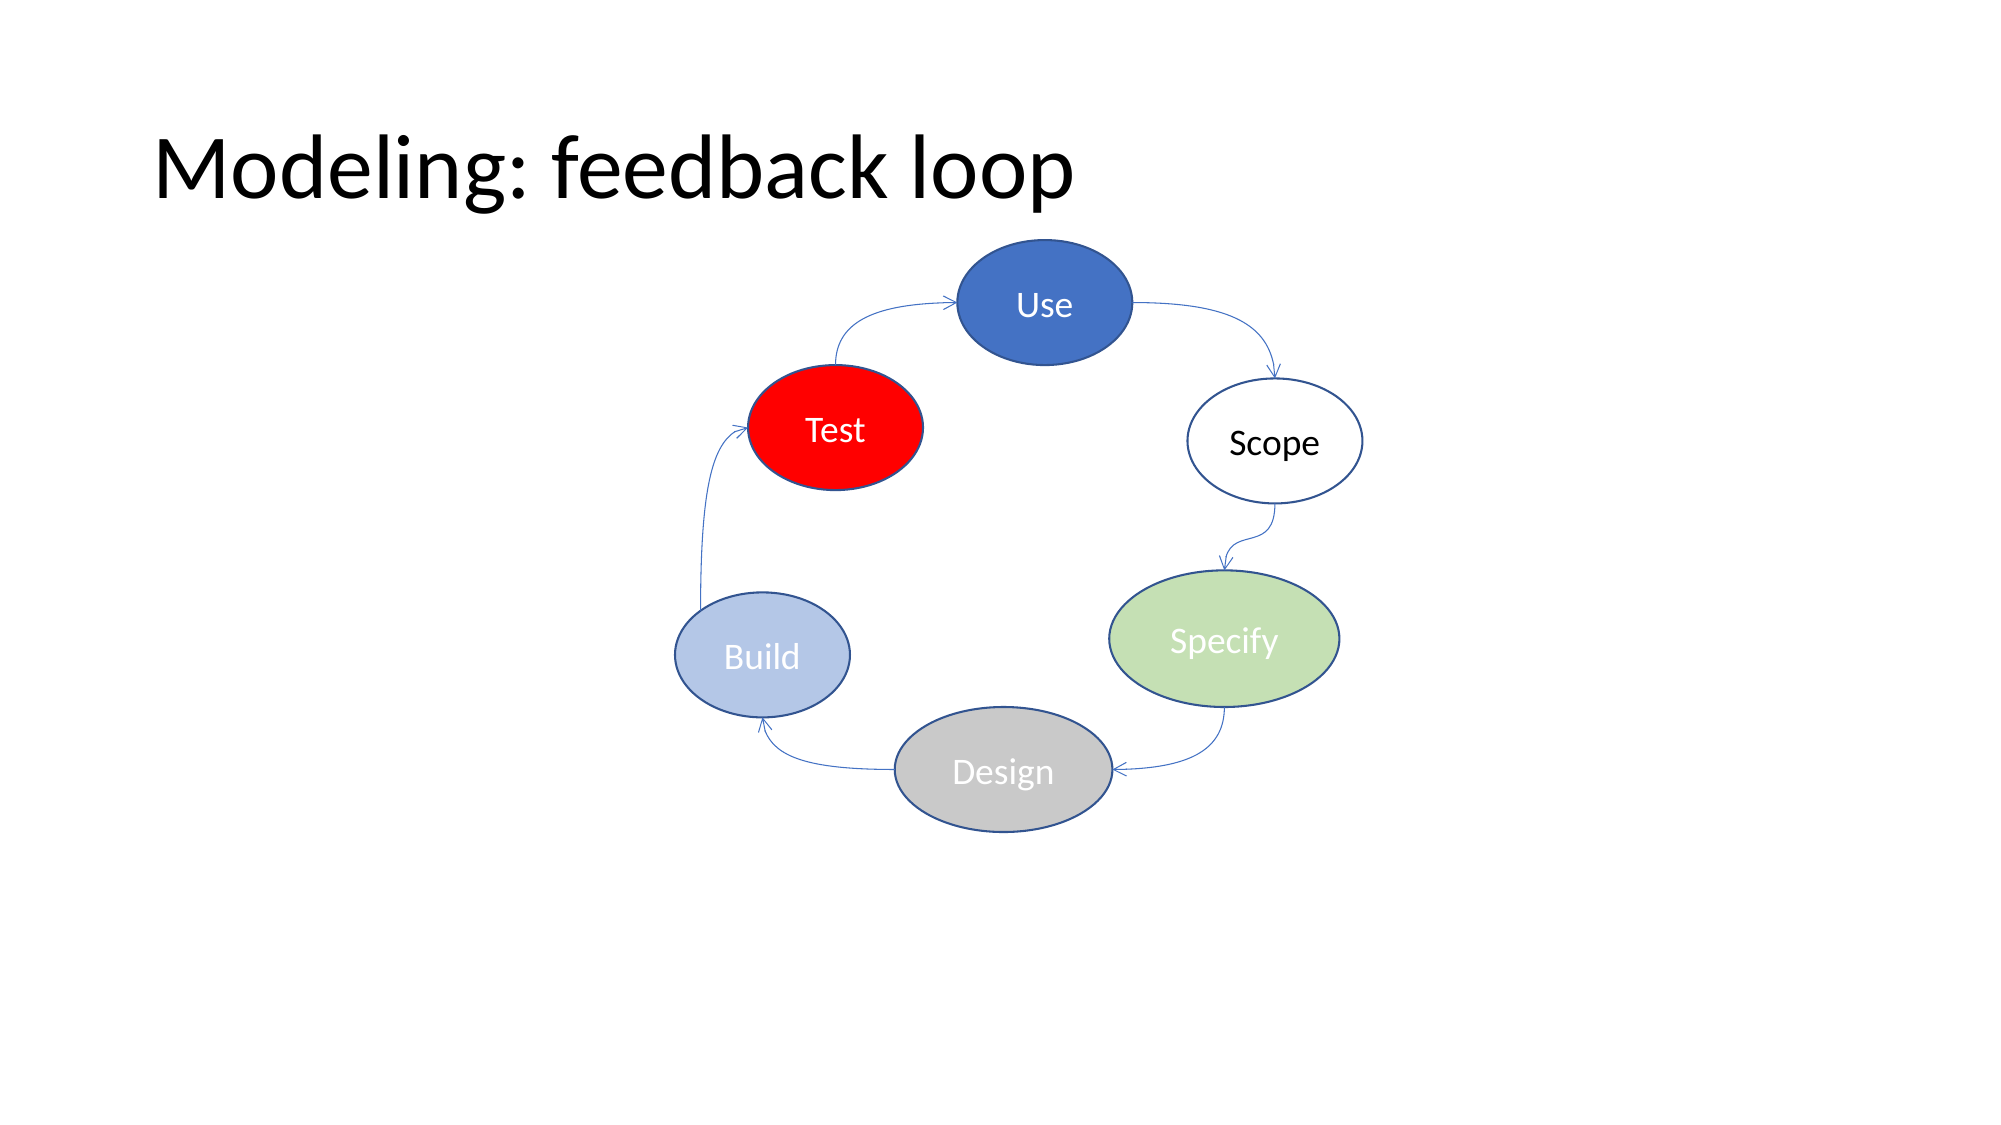

# Modeling: feedback loop
Use
Test
Scope
Specify
Build
Design